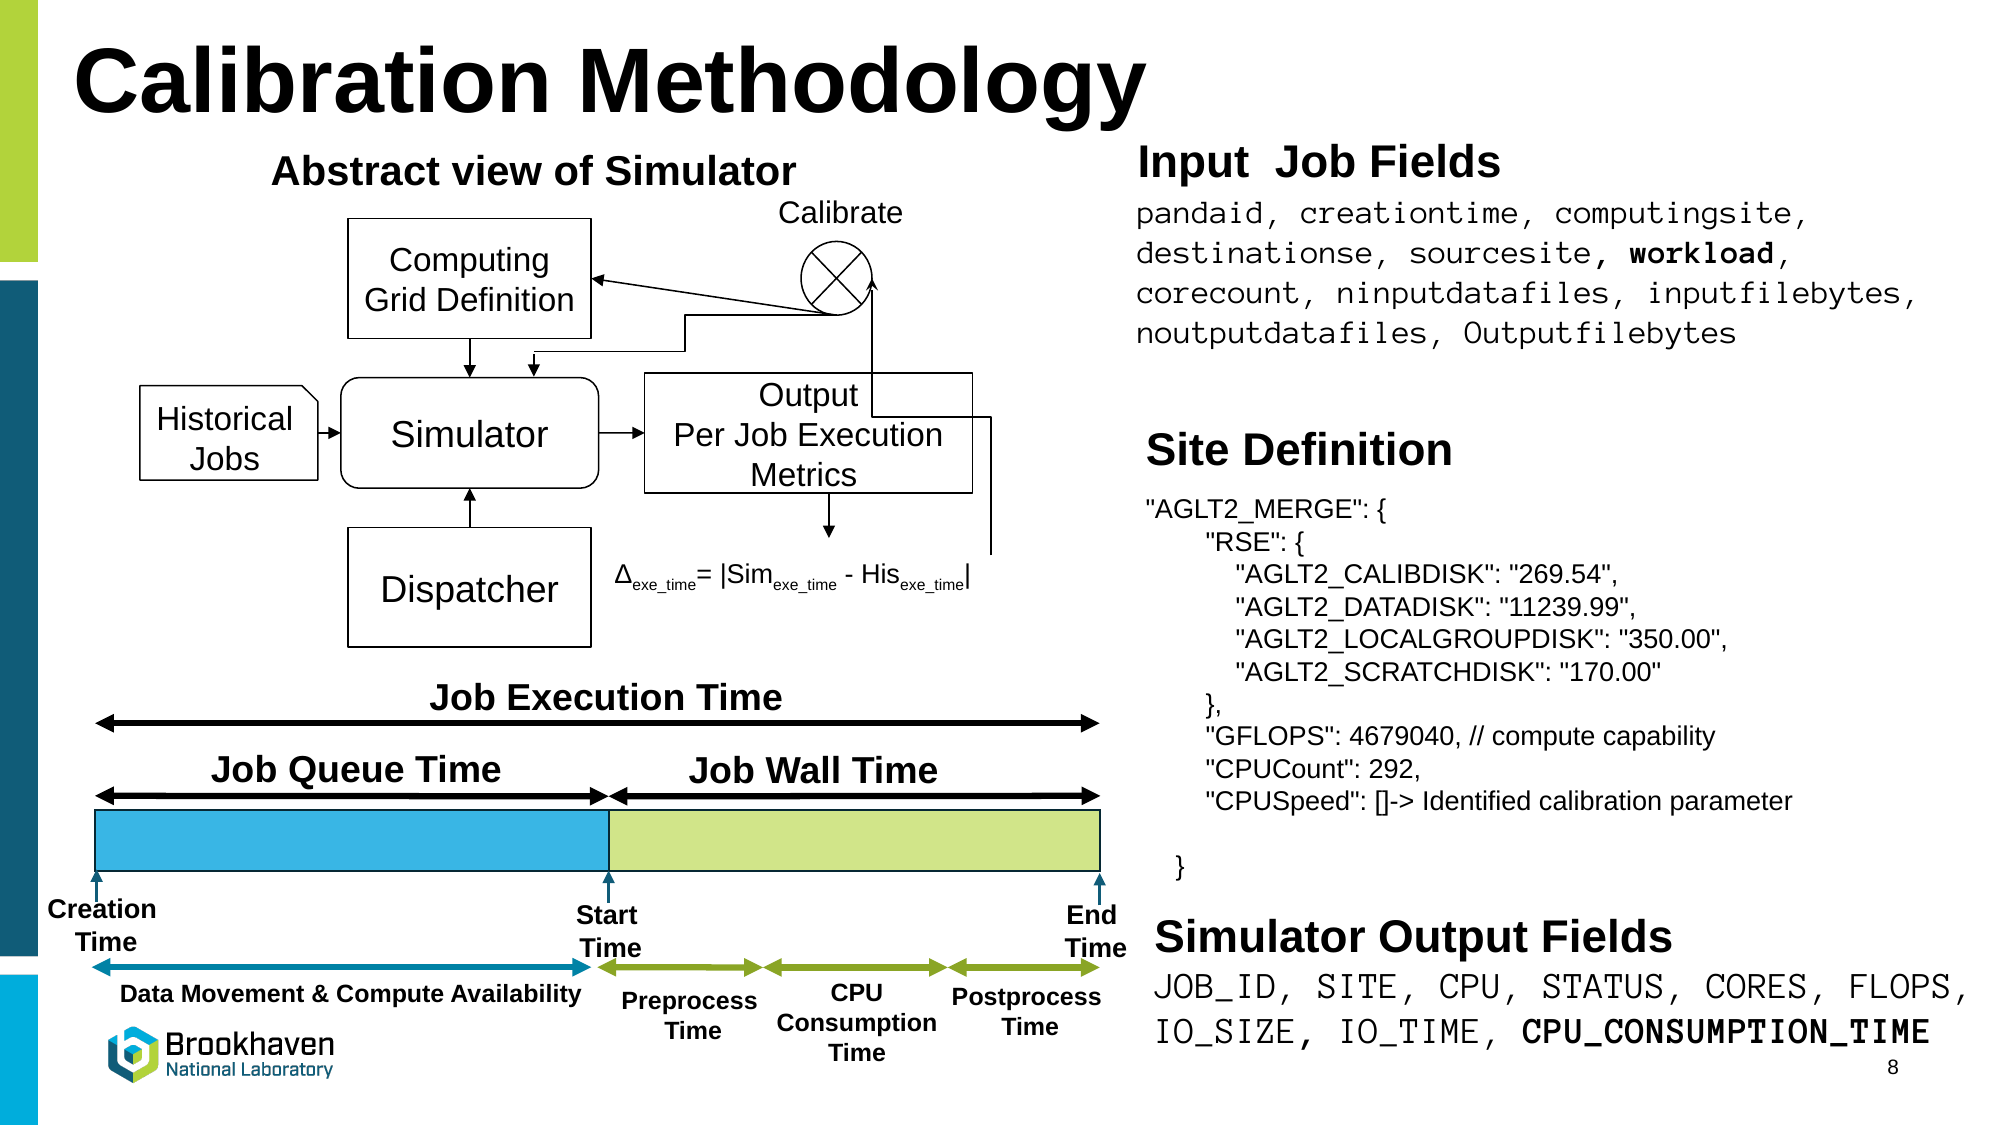

# Calibration Methodology
Input  Job Fields
pandaid, creationtime, computingsite,
destinationse, sourcesite, workload,
corecount, ninputdatafiles, inputfilebytes, noutputdatafiles, Outputfilebytes
Site Definition
"AGLT2_MERGE": {
        "RSE": {
            "AGLT2_CALIBDISK": "269.54",
            "AGLT2_DATADISK": "11239.99",
            "AGLT2_LOCALGROUPDISK": "350.00",
            "AGLT2_SCRATCHDISK": "170.00"
        },
        "GFLOPS": 4679040, // compute capability
        "CPUCount": 292,
        "CPUSpeed": []-> Identified calibration parameter

    }
Simulator Output Fields
JOB_ID, SITE, CPU, STATUS, CORES, FLOPS, IO_SIZE, IO_TIME, CPU_CONSUMPTION_TIME

Abstract view of Simulator
Computing Grid Definition
Output
Per Job Execution
Metrics
Simulator
Historical
Jobs
Dispatcher
Calibrate

Δexe_time= |Simexe_time - Hisexe_time|
Job Execution Time
Job Queue Time
Job Wall Time

Creation
Time
Start
Time
End
Time

CPU
 Consumption
Time
Data Movement & Compute Availability

Postprocess
Time
Preprocess
Time
8